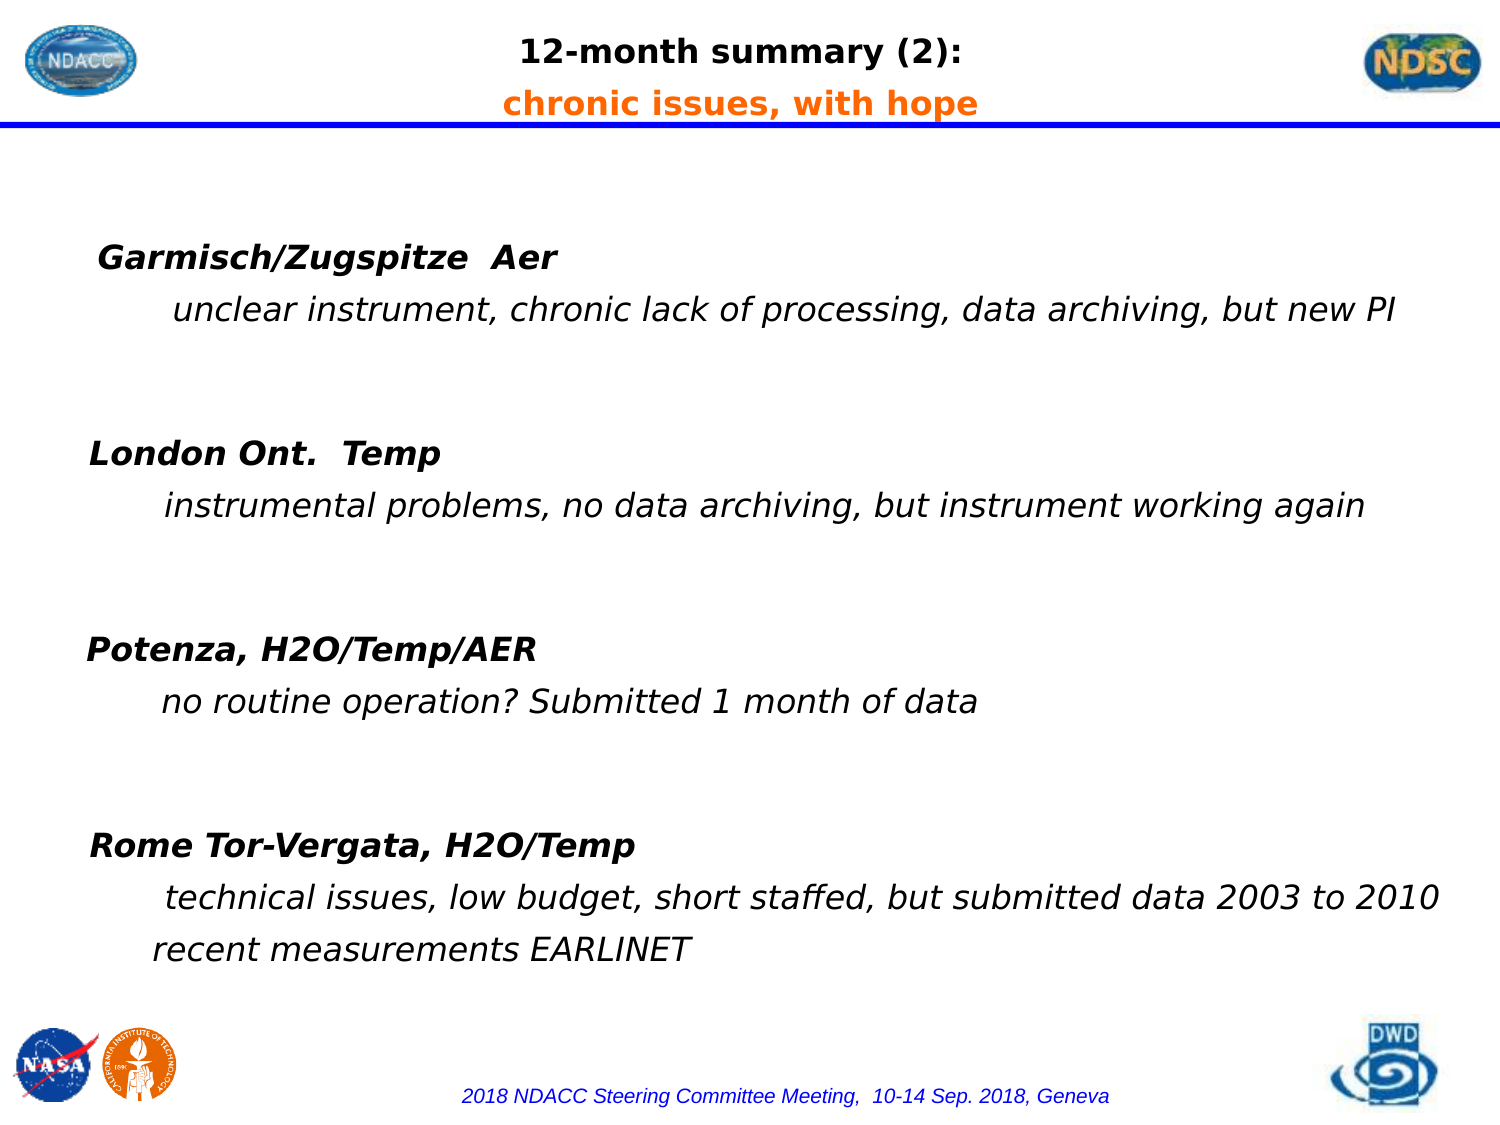

12-month summary (2):
chronic issues, with hope
Garmisch/Zugspitze  Aer
	unclear instrument, chronic lack of processing, data archiving, but new PI
London Ont.  Temp
	instrumental problems, no data archiving, but instrument working again
Potenza, H2O/Temp/AER
	no routine operation? Submitted 1 month of data
Rome Tor-Vergata, H2O/Temp
	technical issues, low budget, short staffed, but submitted data 2003 to 2010
      recent measurements EARLINET